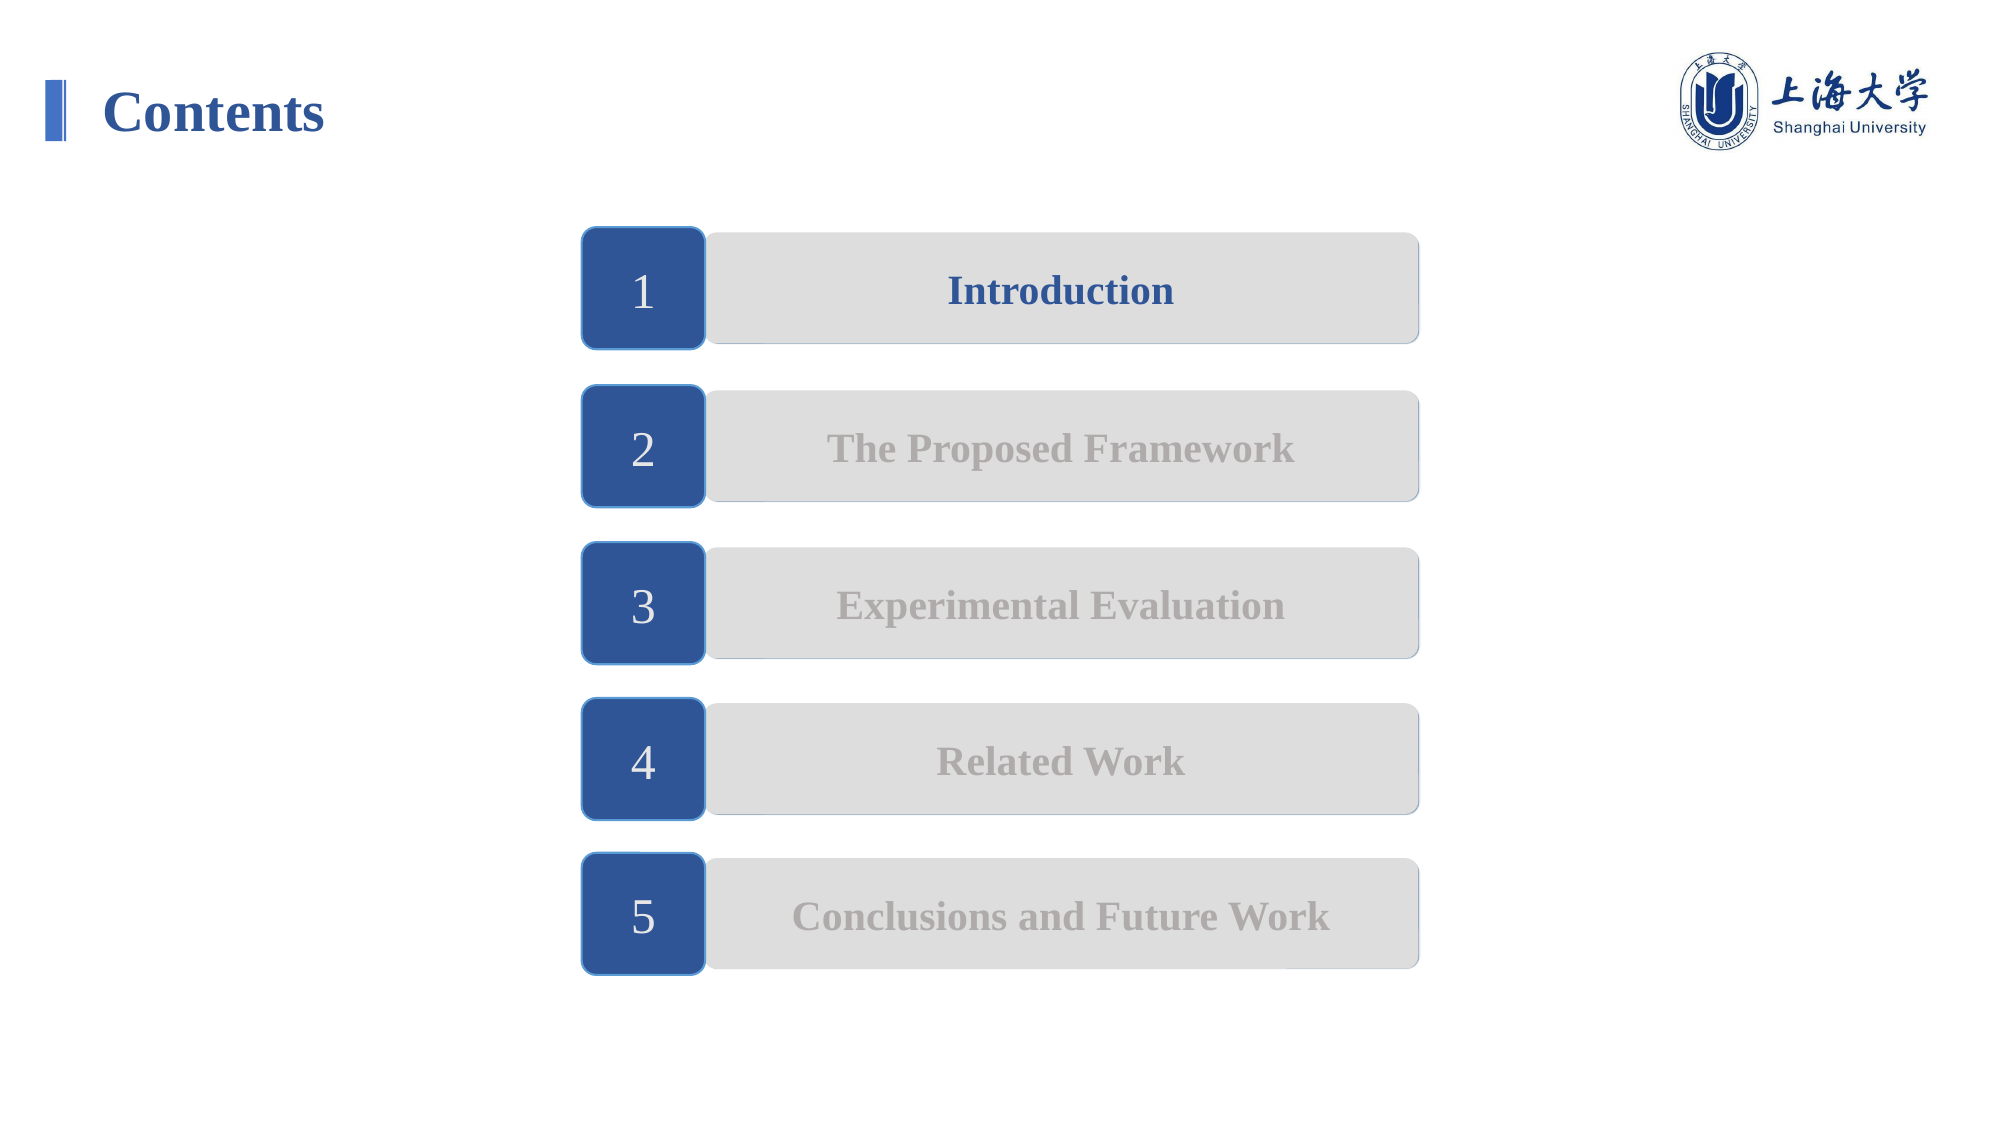

Contents
1
Introduction
2
The Proposed Framework
3
Experimental Evaluation
4
Related Work
5
Conclusions and Future Work